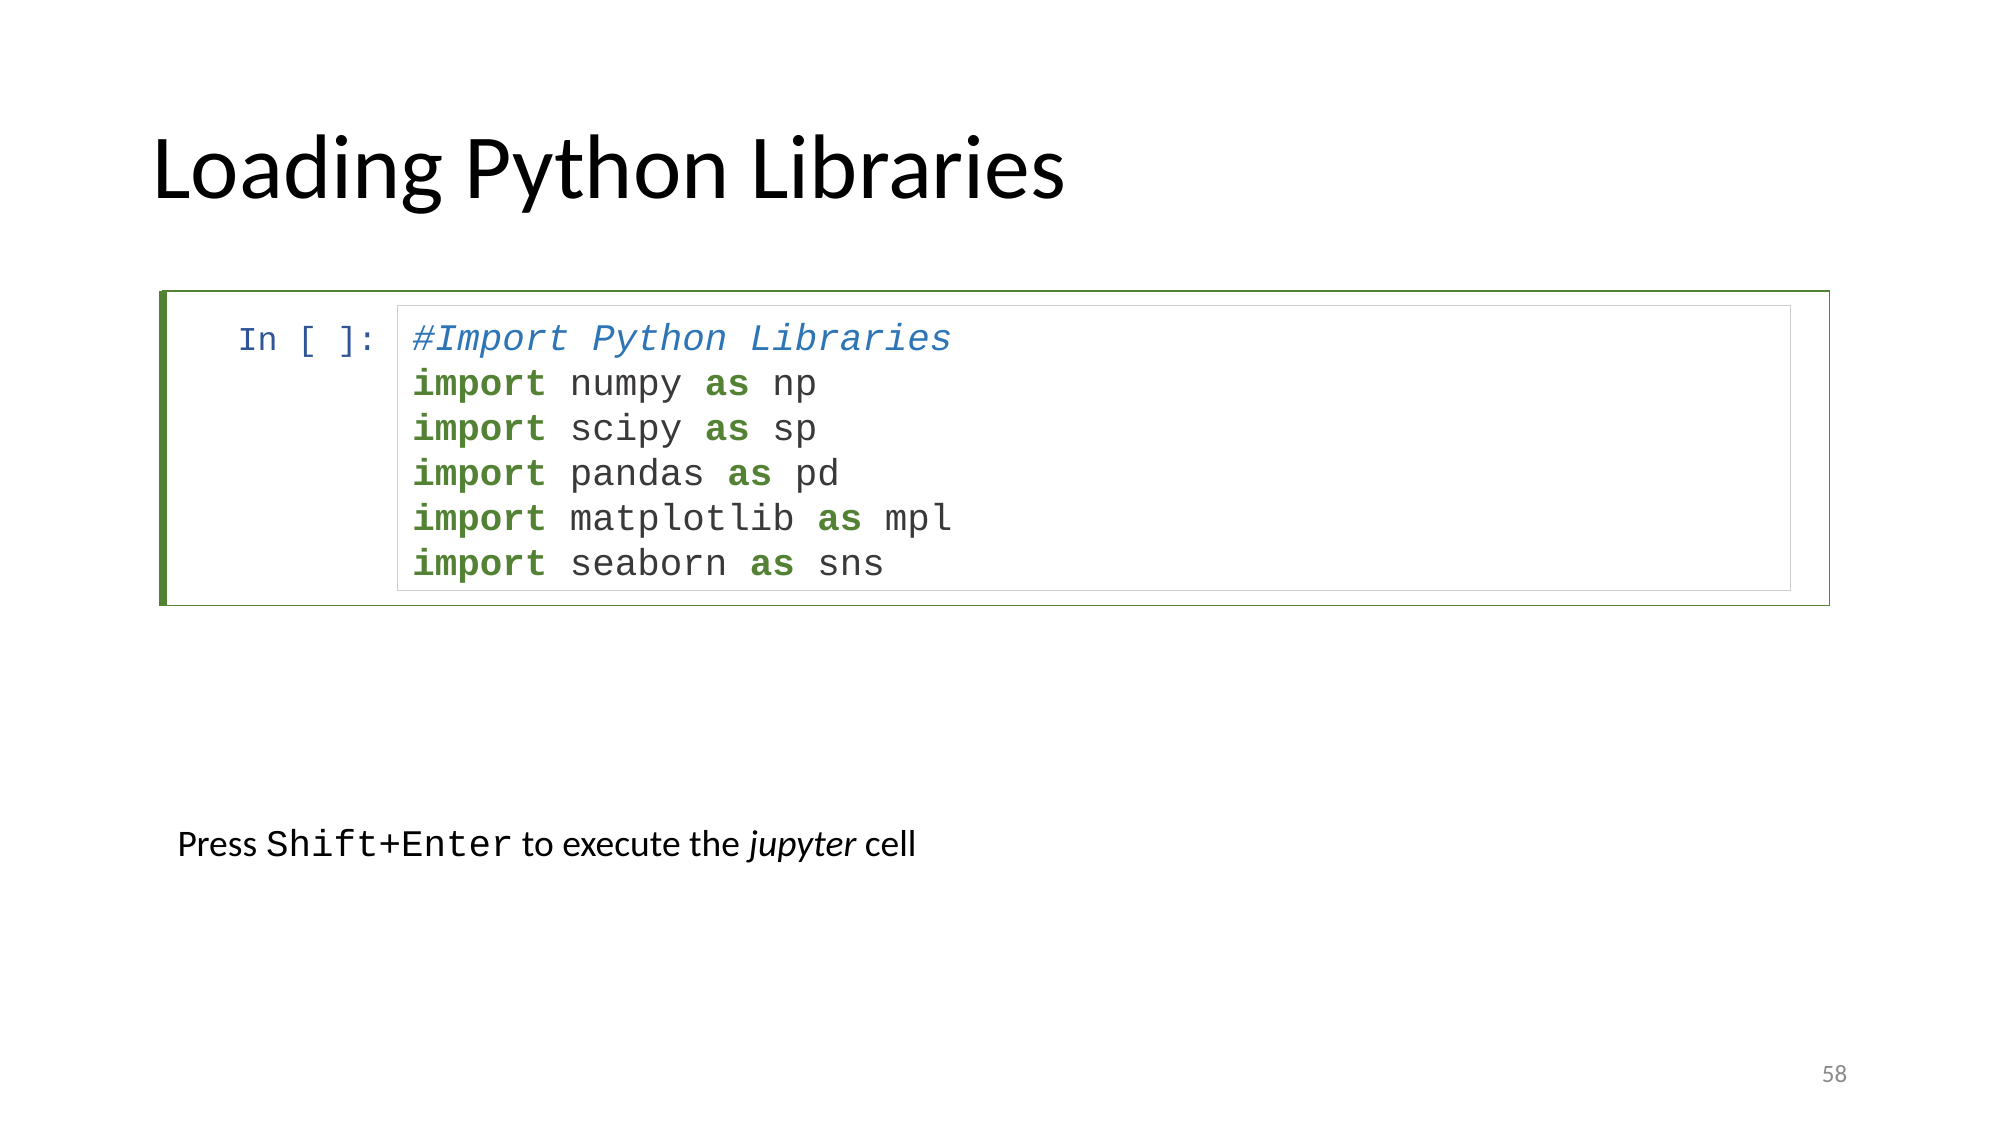

# Loading Python Libraries

         In [ ]:
#Import Python Libraries
import numpy as np
import scipy as sp
import pandas as pd
import matplotlib as mpl
import seaborn as sns
Press Shift+Enter to execute the jupyter cell
58